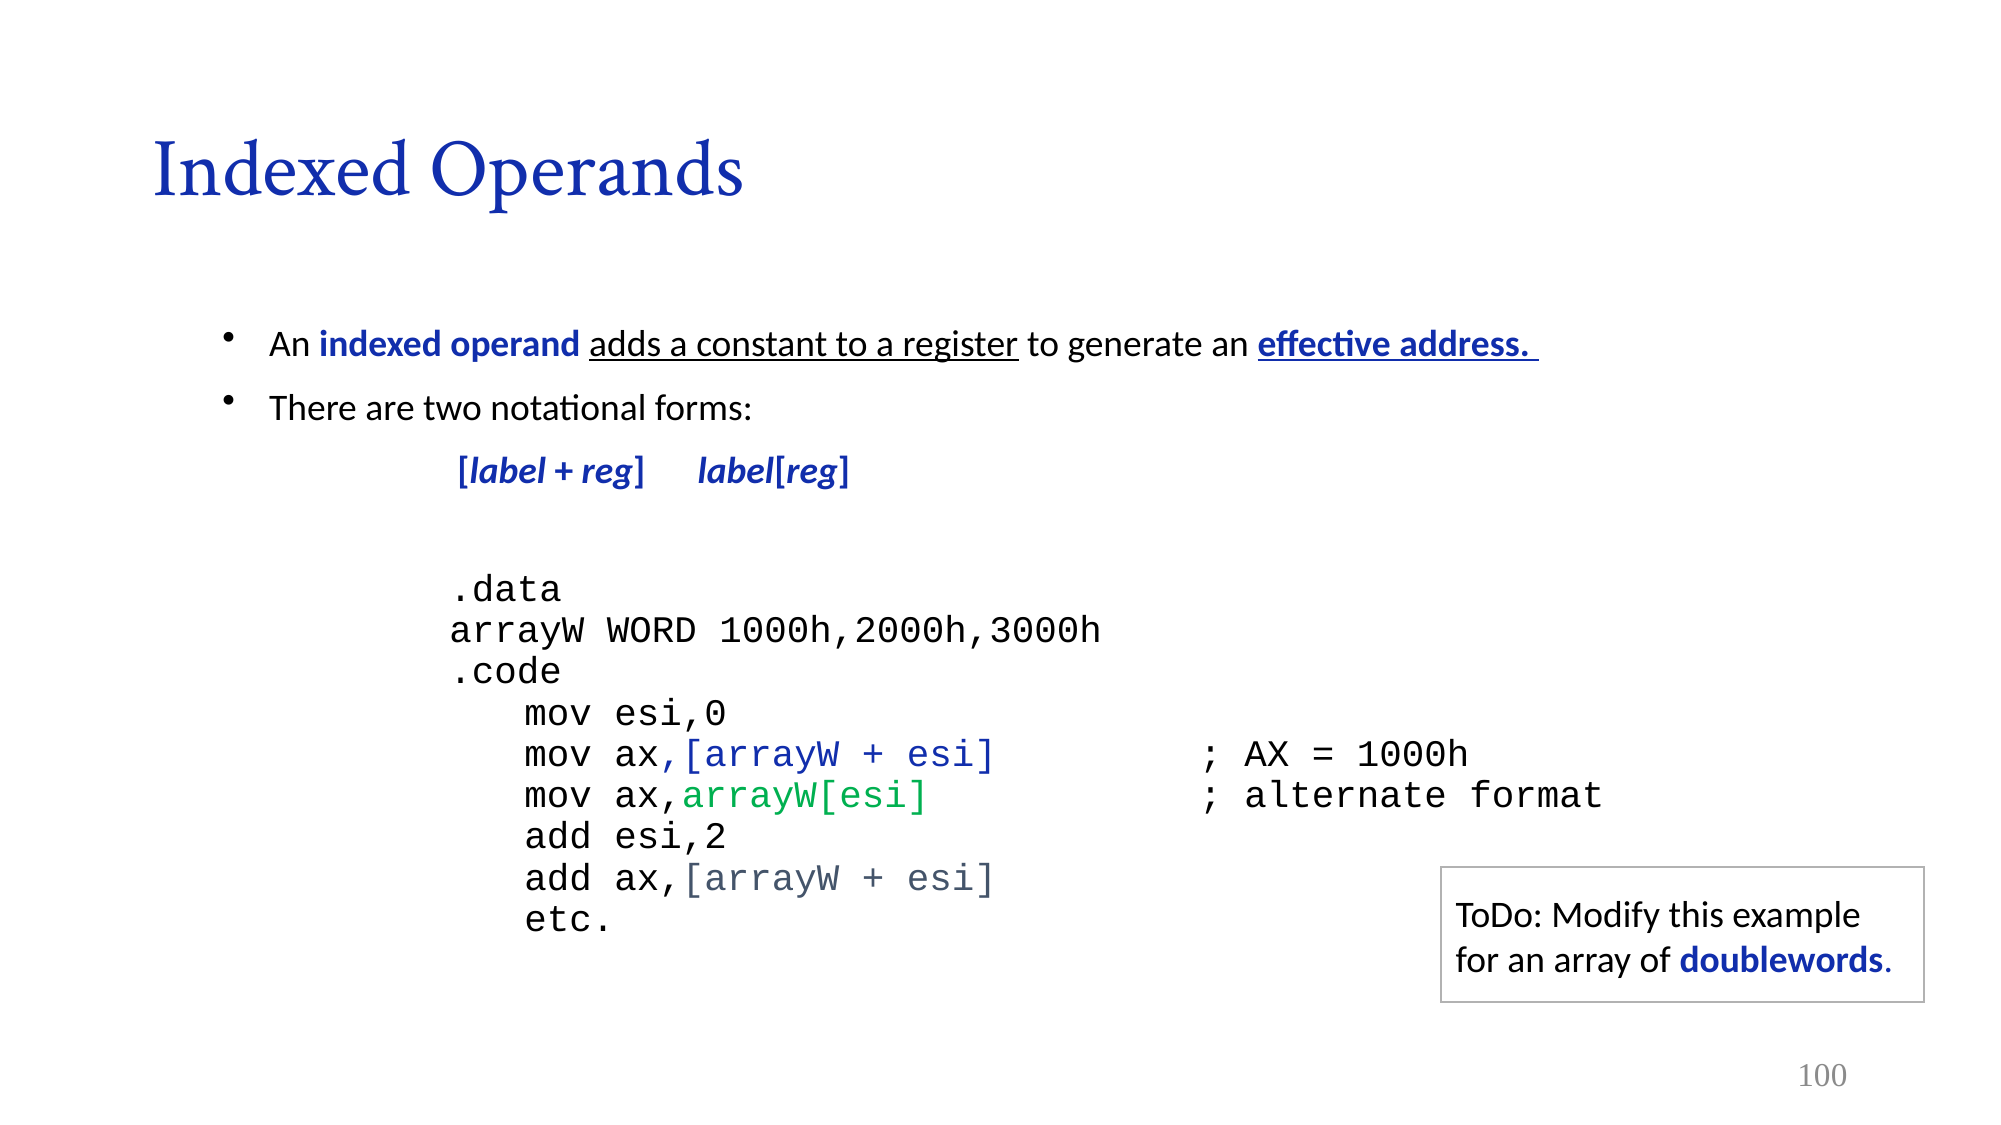

# Indexed Operands
An indexed operand adds a constant to a register to generate an effective address.
There are two notational forms:
	          [label + reg]	   label[reg]

.data
arrayW WORD 1000h,2000h,3000h
.code
	mov esi,0
	mov ax,[arrayW + esi] 		; AX = 1000h
	mov ax,arrayW[esi]		; alternate format
	add esi,2
	add ax,[arrayW + esi]
	etc.
ToDo: Modify this example for an array of doublewords.
100